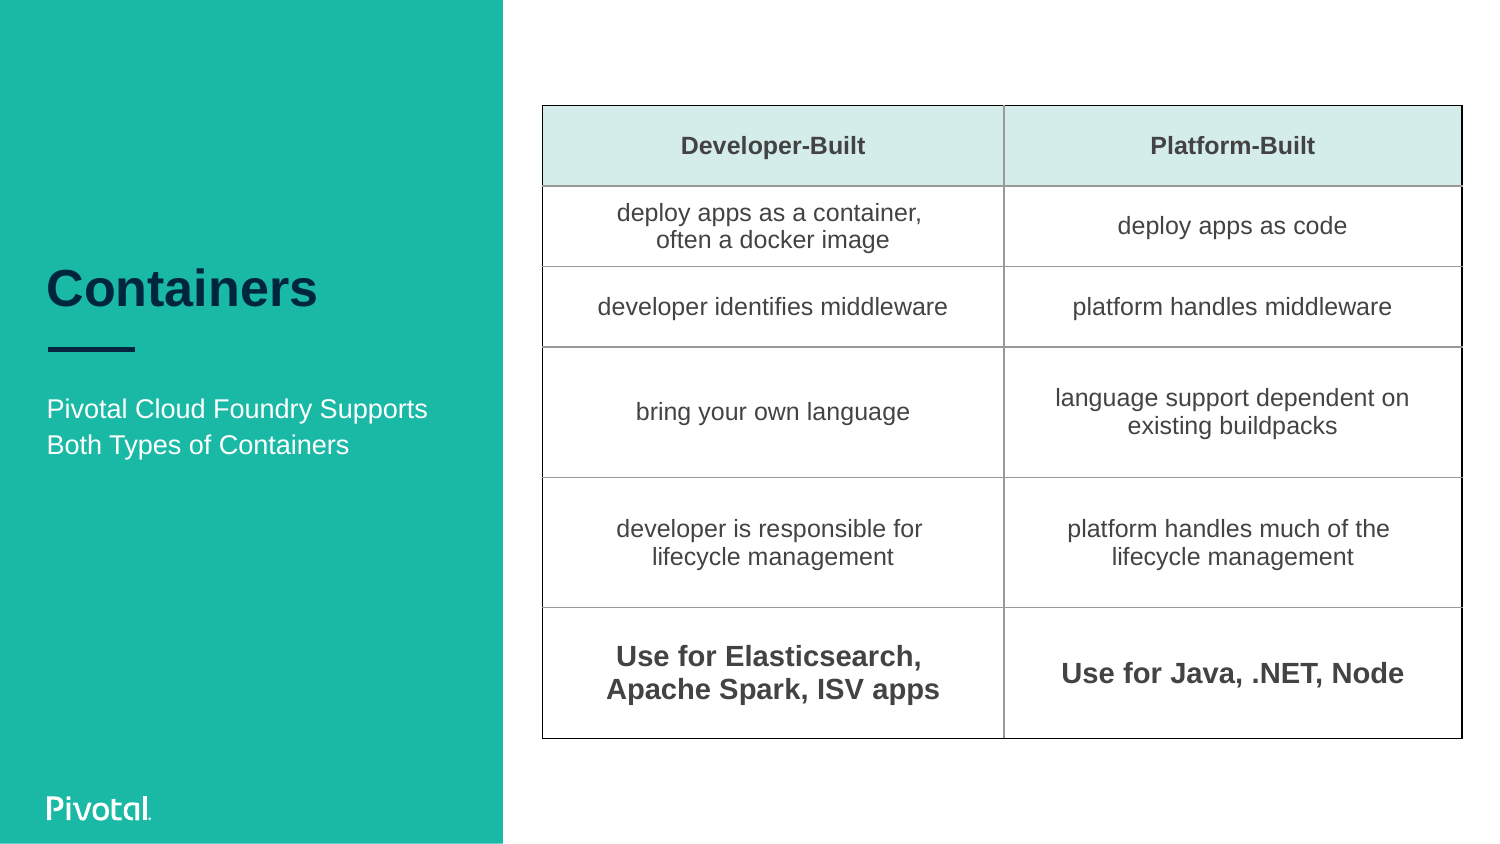

# Containers
| Developer-Built | Platform-Built |
| --- | --- |
| deploy apps as a container, often a docker image | deploy apps as code |
| developer identifies middleware | platform handles middleware |
| bring your own language | language support dependent on existing buildpacks |
| developer is responsible for lifecycle management | platform handles much of the lifecycle management |
| Use for Elasticsearch, Apache Spark, ISV apps | Use for Java, .NET, Node |
Pivotal Cloud Foundry Supports Both Types of Containers